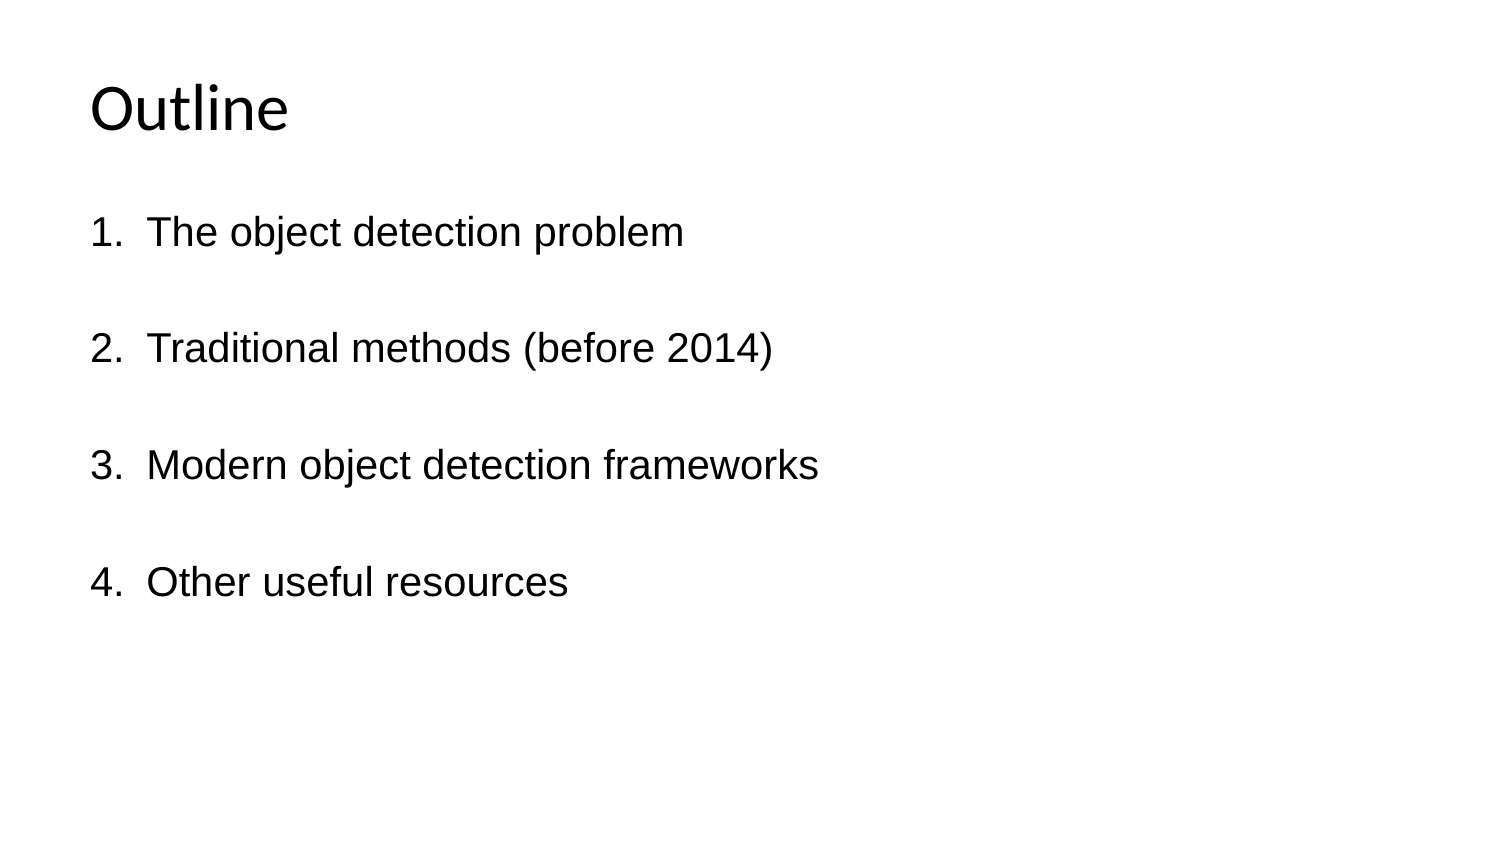

# Outline
The object detection problem

Traditional methods (before 2014)

Modern object detection frameworks

Other useful resources